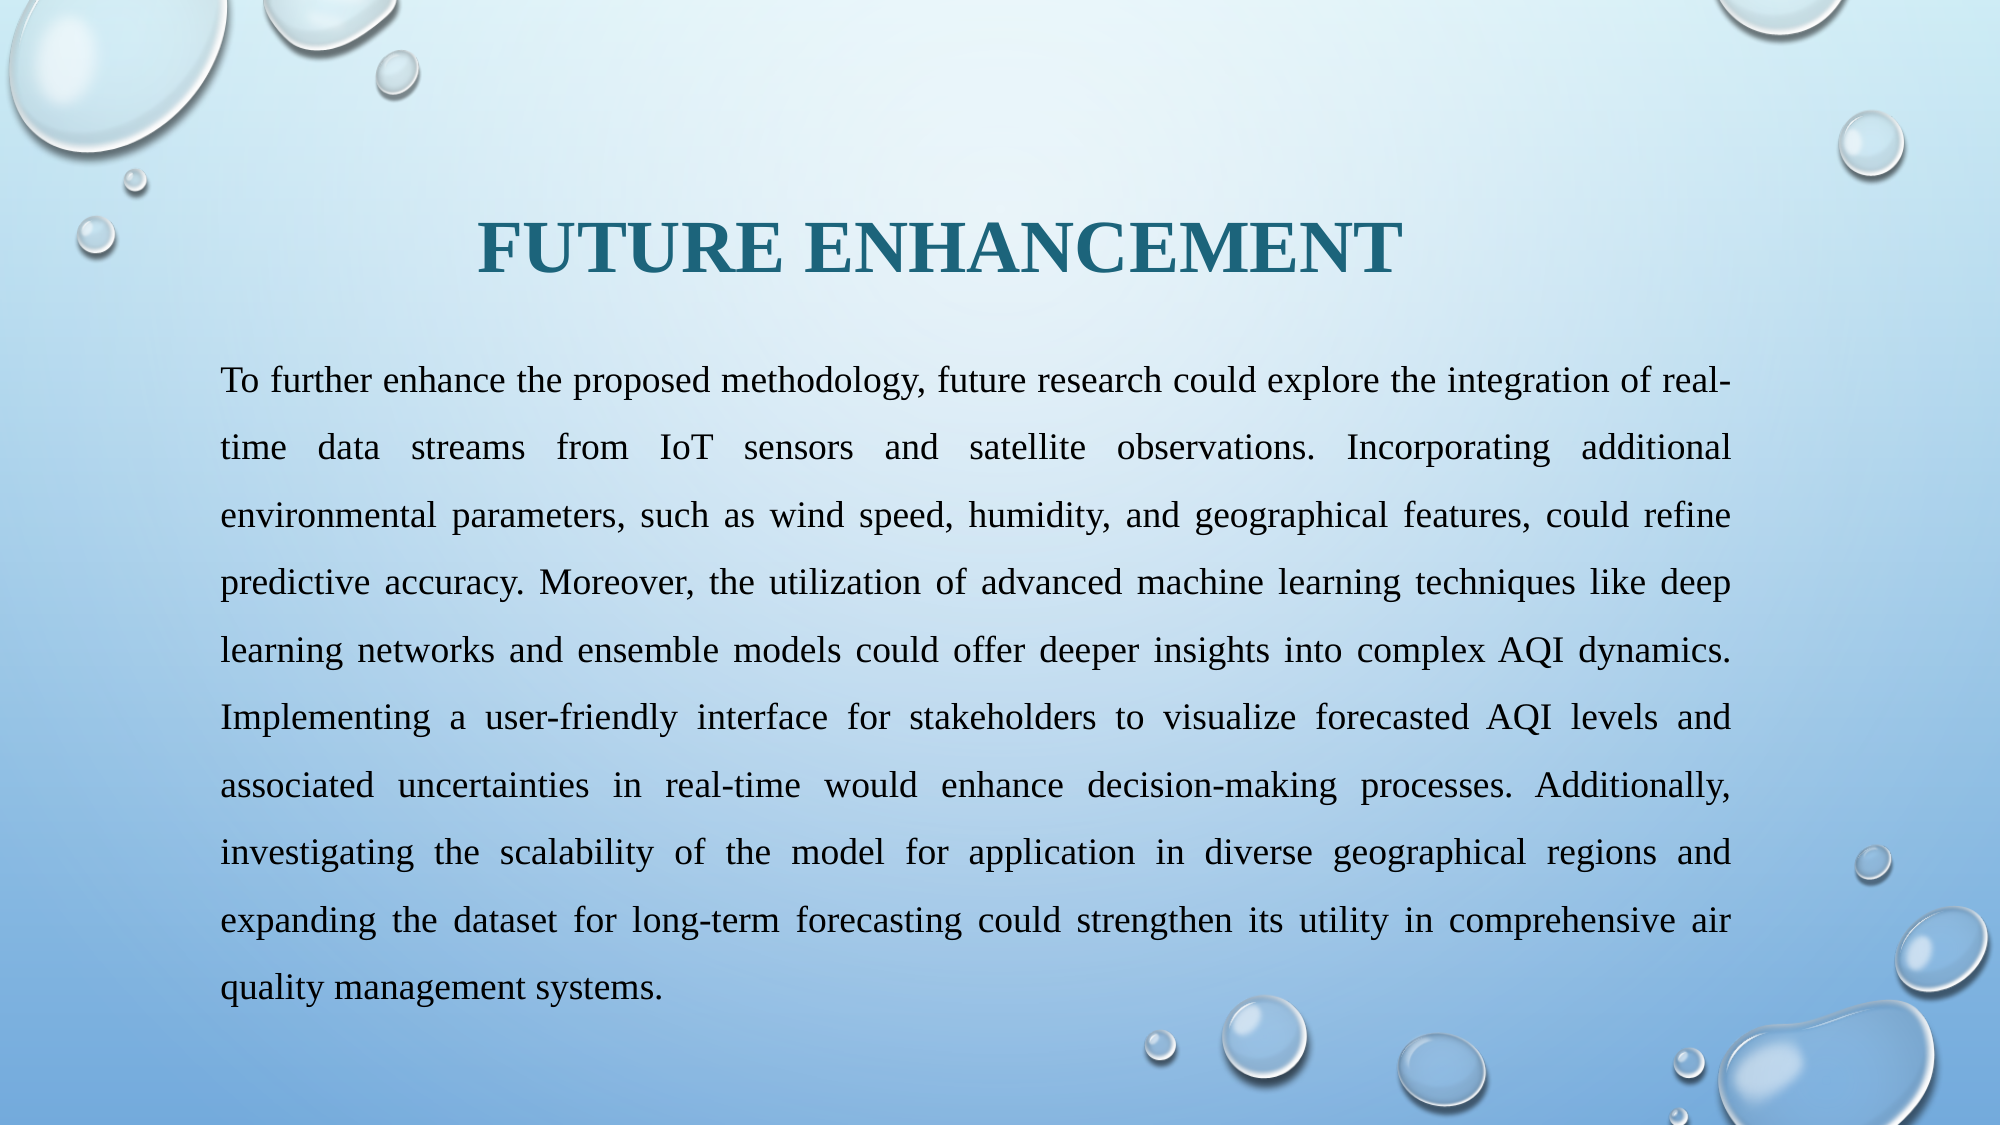

FUTURE ENHANCEMENT
To further enhance the proposed methodology, future research could explore the integration of real-time data streams from IoT sensors and satellite observations. Incorporating additional environmental parameters, such as wind speed, humidity, and geographical features, could refine predictive accuracy. Moreover, the utilization of advanced machine learning techniques like deep learning networks and ensemble models could offer deeper insights into complex AQI dynamics. Implementing a user-friendly interface for stakeholders to visualize forecasted AQI levels and associated uncertainties in real-time would enhance decision-making processes. Additionally, investigating the scalability of the model for application in diverse geographical regions and expanding the dataset for long-term forecasting could strengthen its utility in comprehensive air quality management systems.